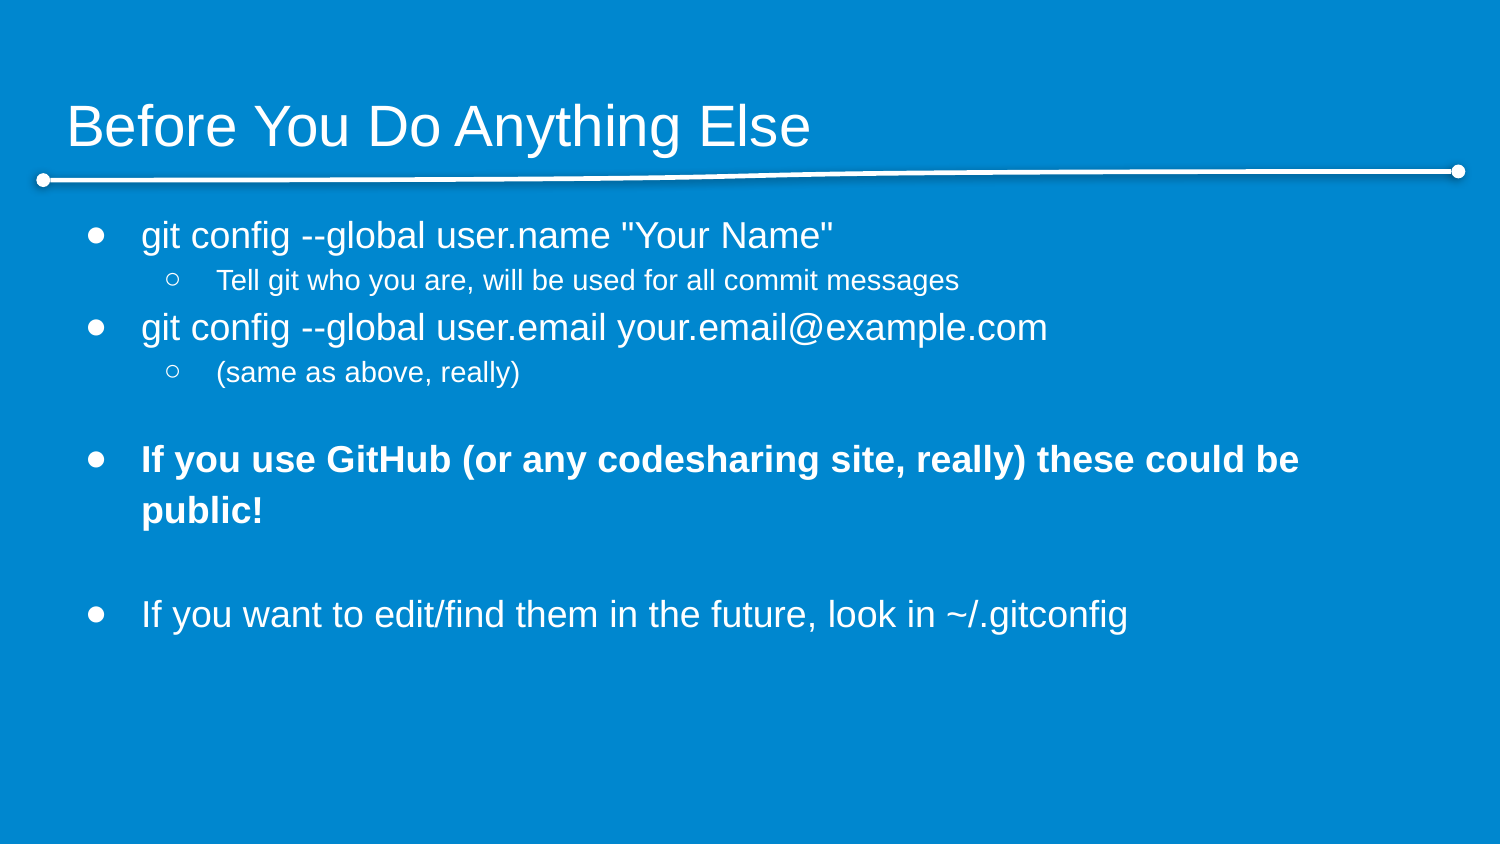

# Before You Do Anything Else
git config --global user.name "Your Name"
Tell git who you are, will be used for all commit messages
git config --global user.email your.email@example.com
(same as above, really)
If you use GitHub (or any codesharing site, really) these could be public!
If you want to edit/find them in the future, look in ~/.gitconfig